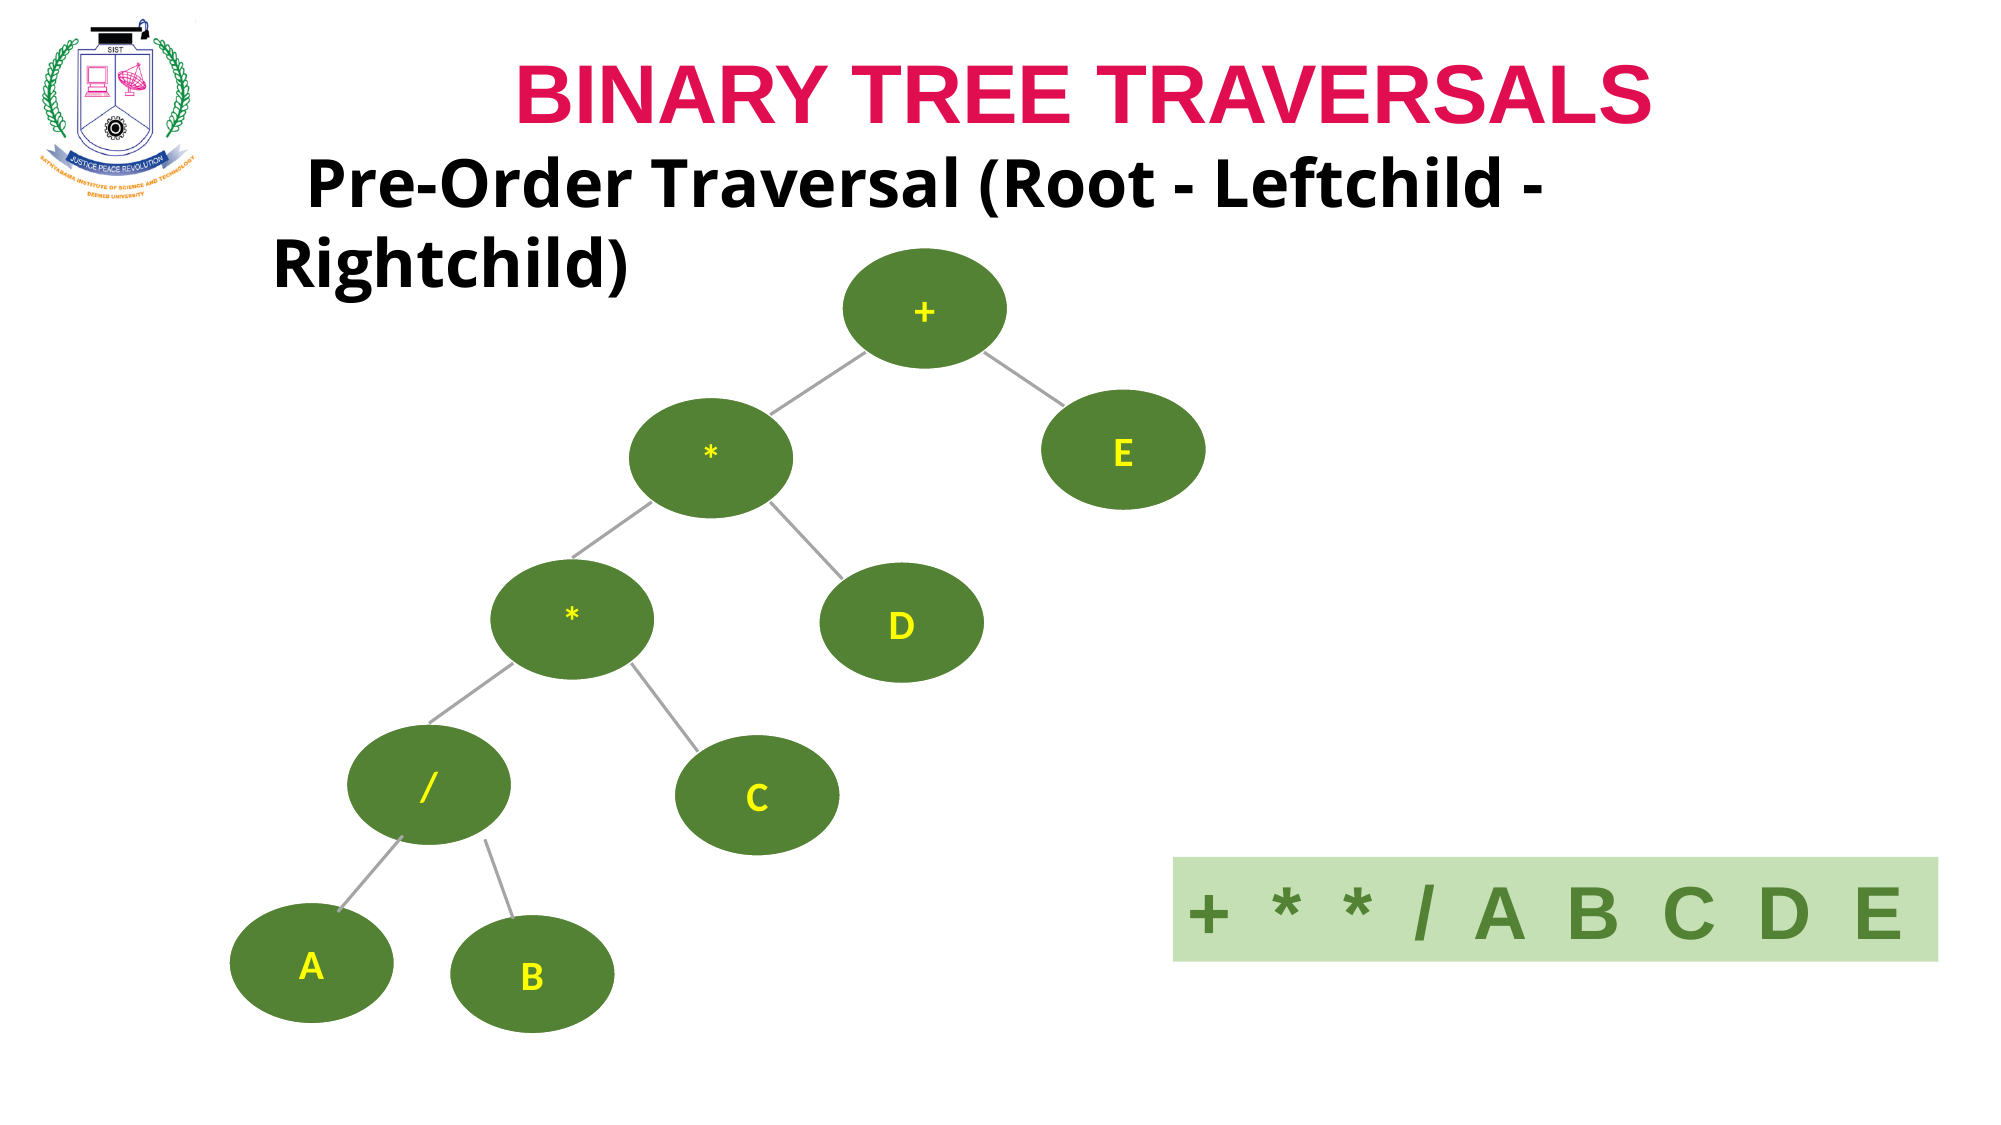

BINARY TREE TRAVERSALS
  Pre-Order Traversal (Root - Leftchild - Rightchild)

+
E
*
*
D
/
C
+  *  *  /  A  B  C  D  E
A
B